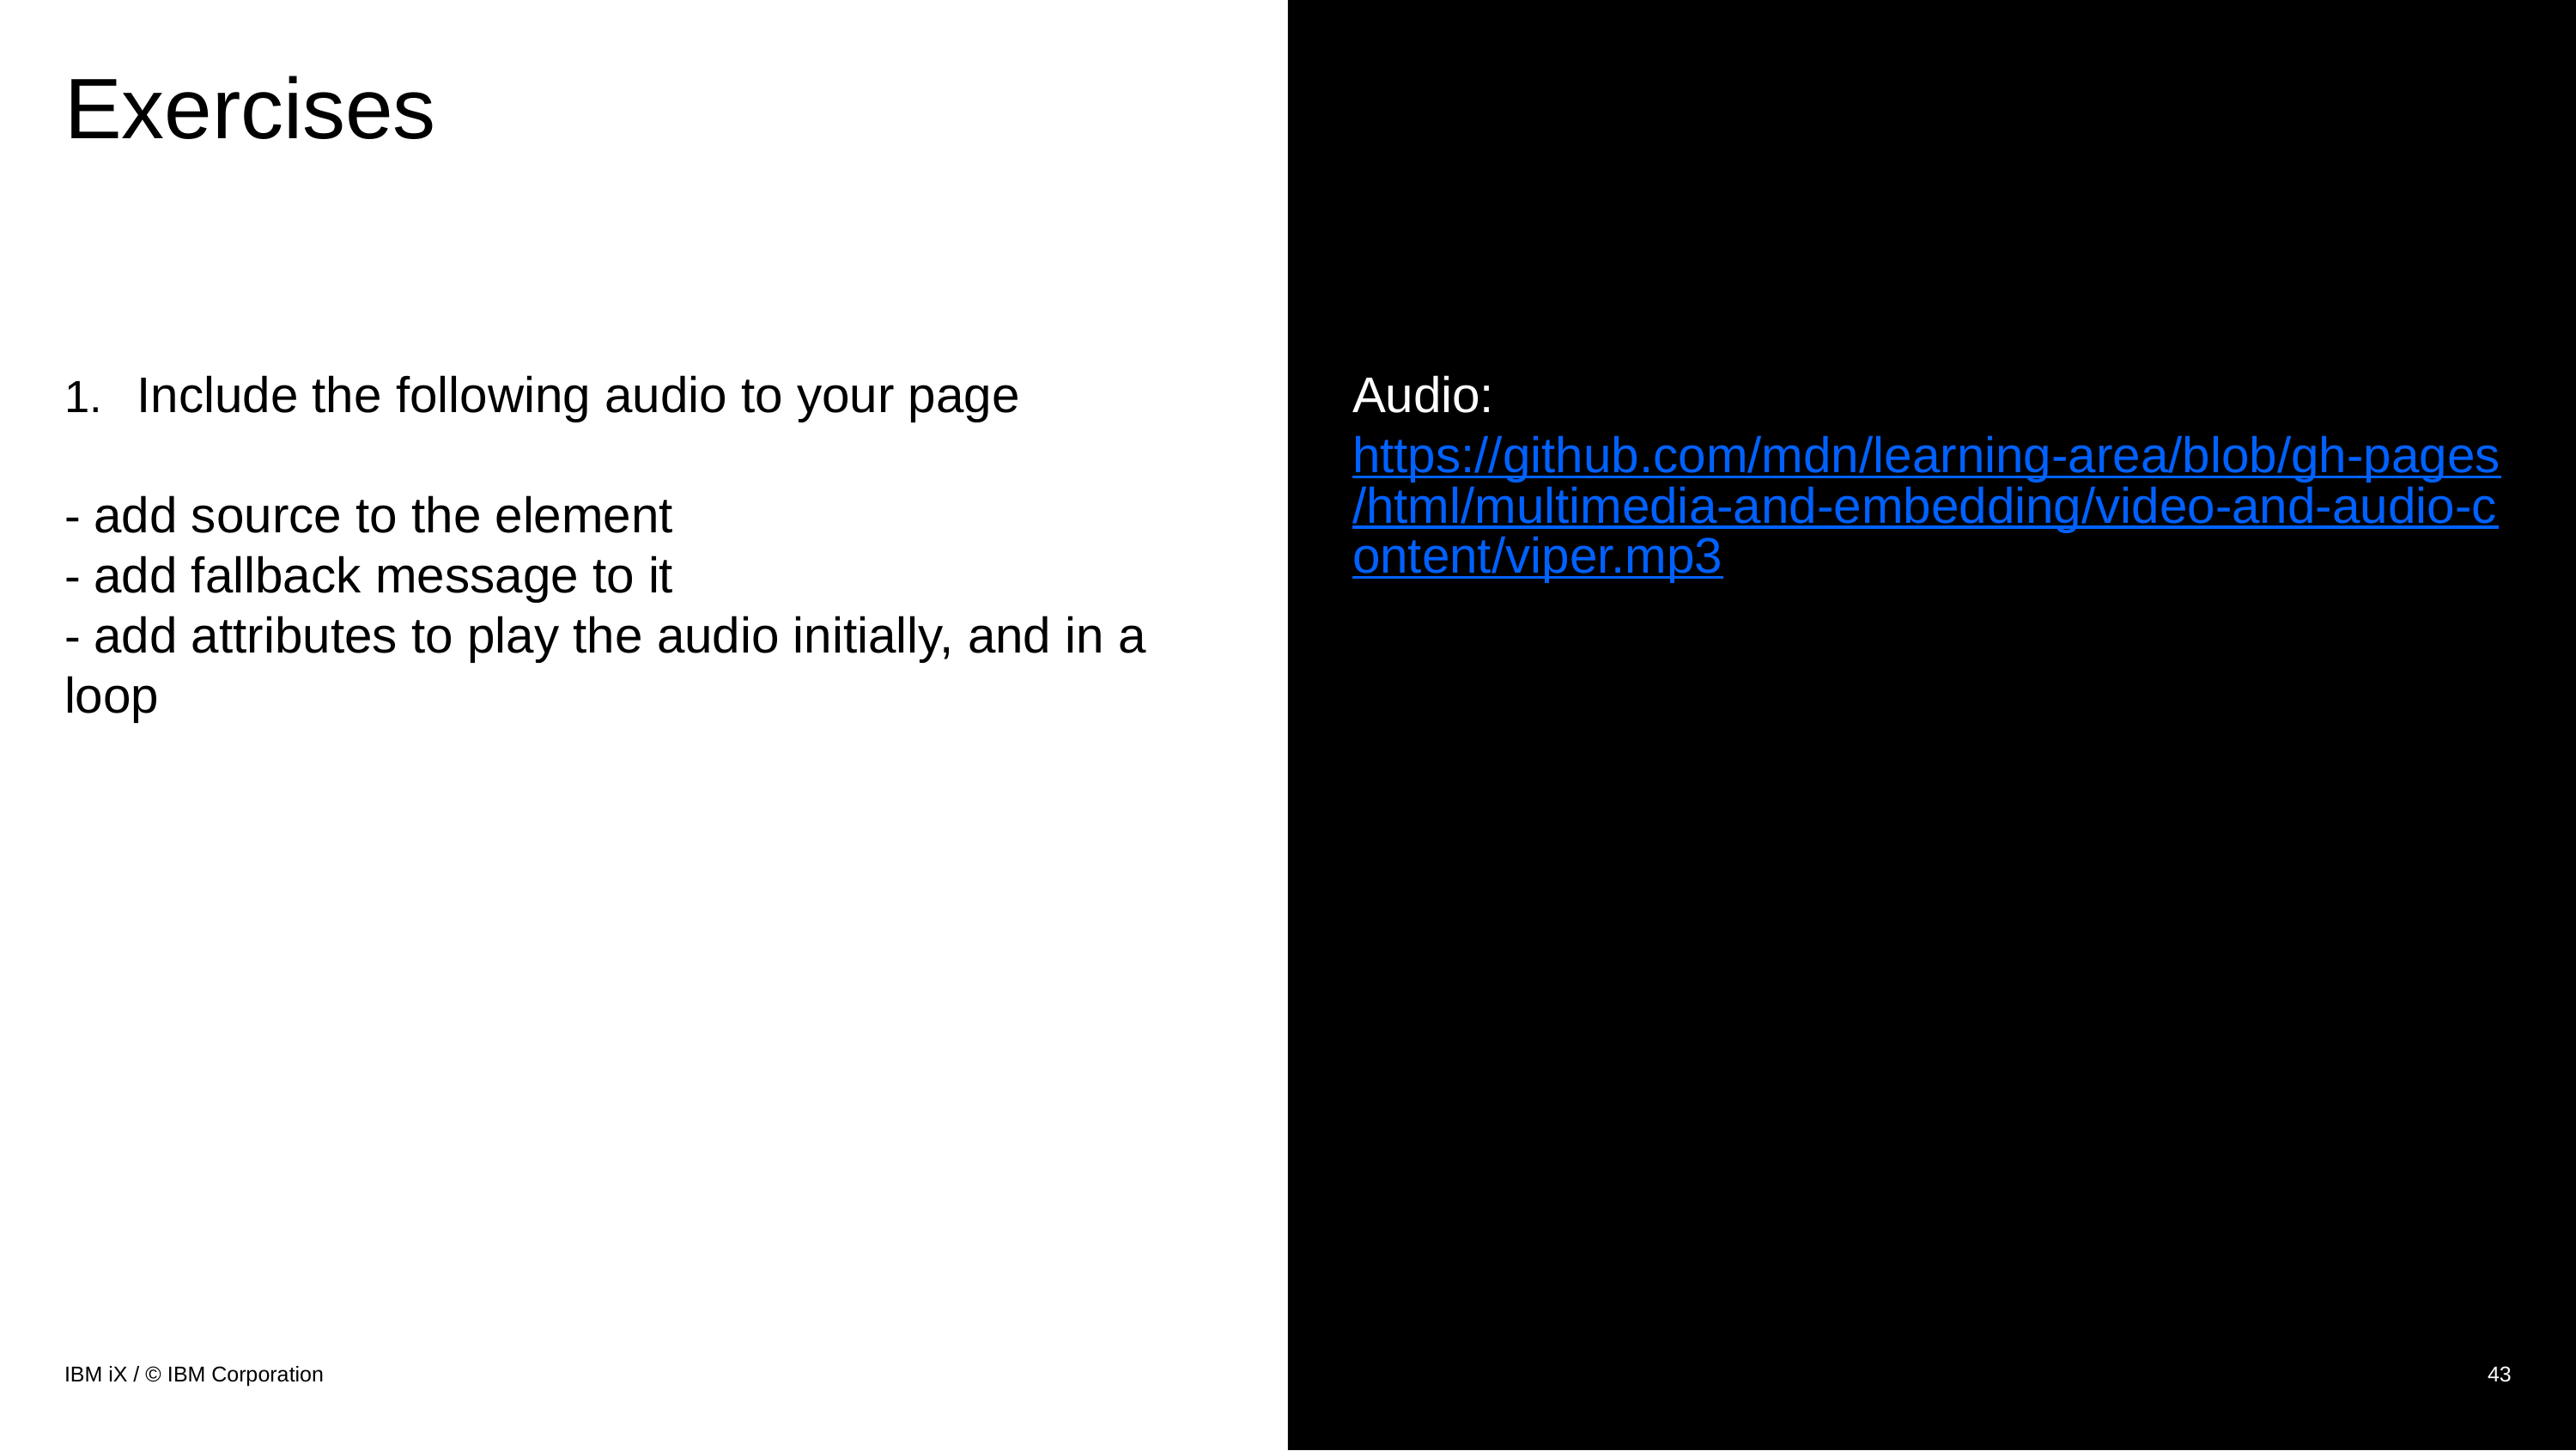

# Exercises
Audio:
https://github.com/mdn/learning-area/blob/gh-pages/html/multimedia-and-embedding/video-and-audio-content/viper.mp3

Include the following audio to your page

- add source to the element
- add fallback message to it
- add attributes to play the audio initially, and in a loop
IBM iX / © IBM Corporation
43